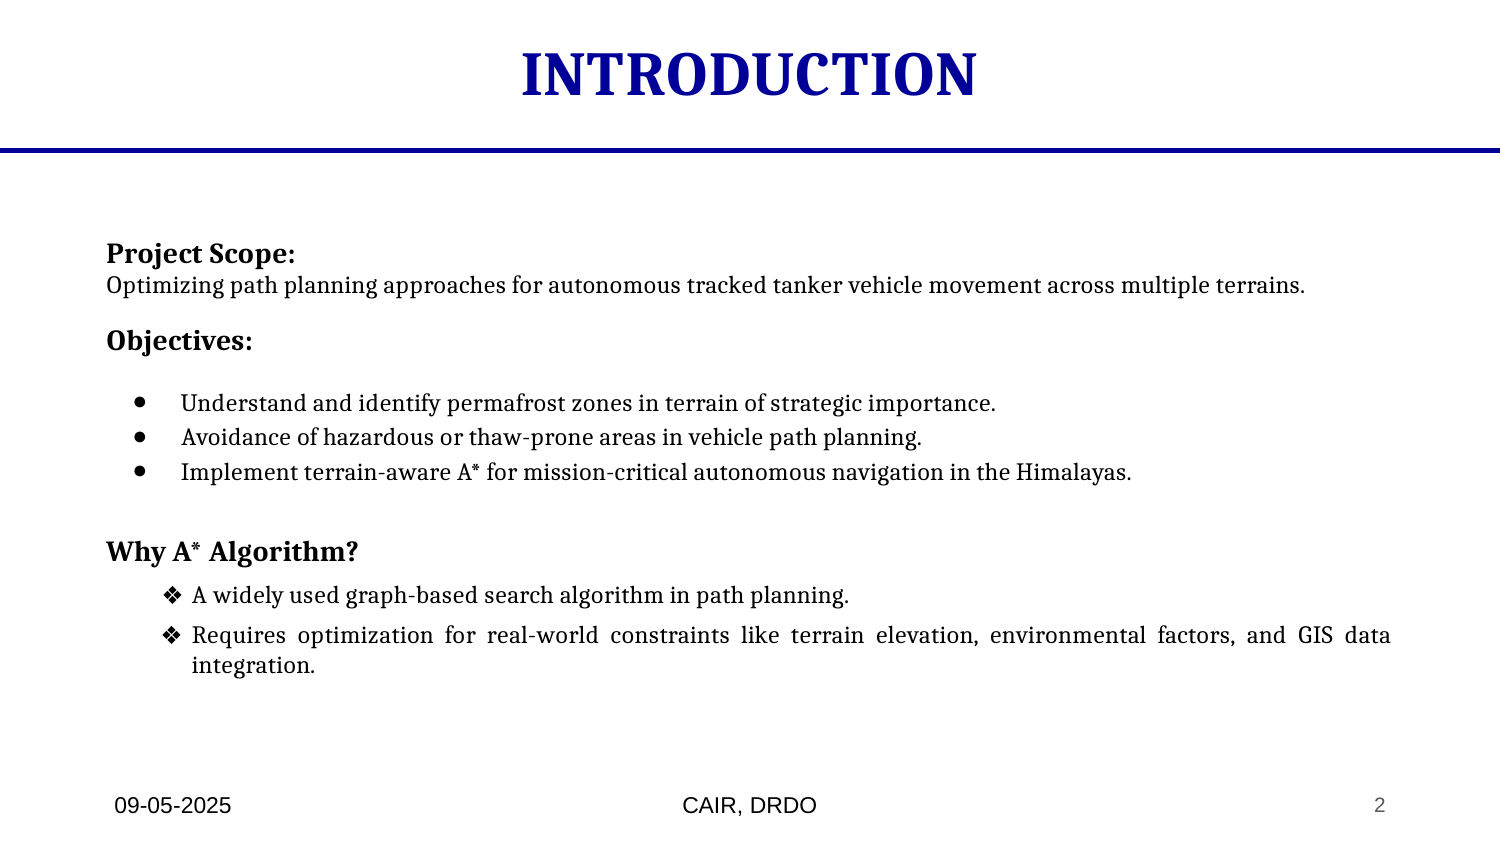

# INTRODUCTION
Project Scope:
Optimizing path planning approaches for autonomous tracked tanker vehicle movement across multiple terrains.

Objectives:
Understand and identify permafrost zones in terrain of strategic importance.
Avoidance of hazardous or thaw-prone areas in vehicle path planning.
Implement terrain-aware A* for mission-critical autonomous navigation in the Himalayas.

Why A* Algorithm?
A widely used graph-based search algorithm in path planning.
Requires optimization for real-world constraints like terrain elevation, environmental factors, and GIS data integration.

09-05-2025
CAIR, DRDO
2